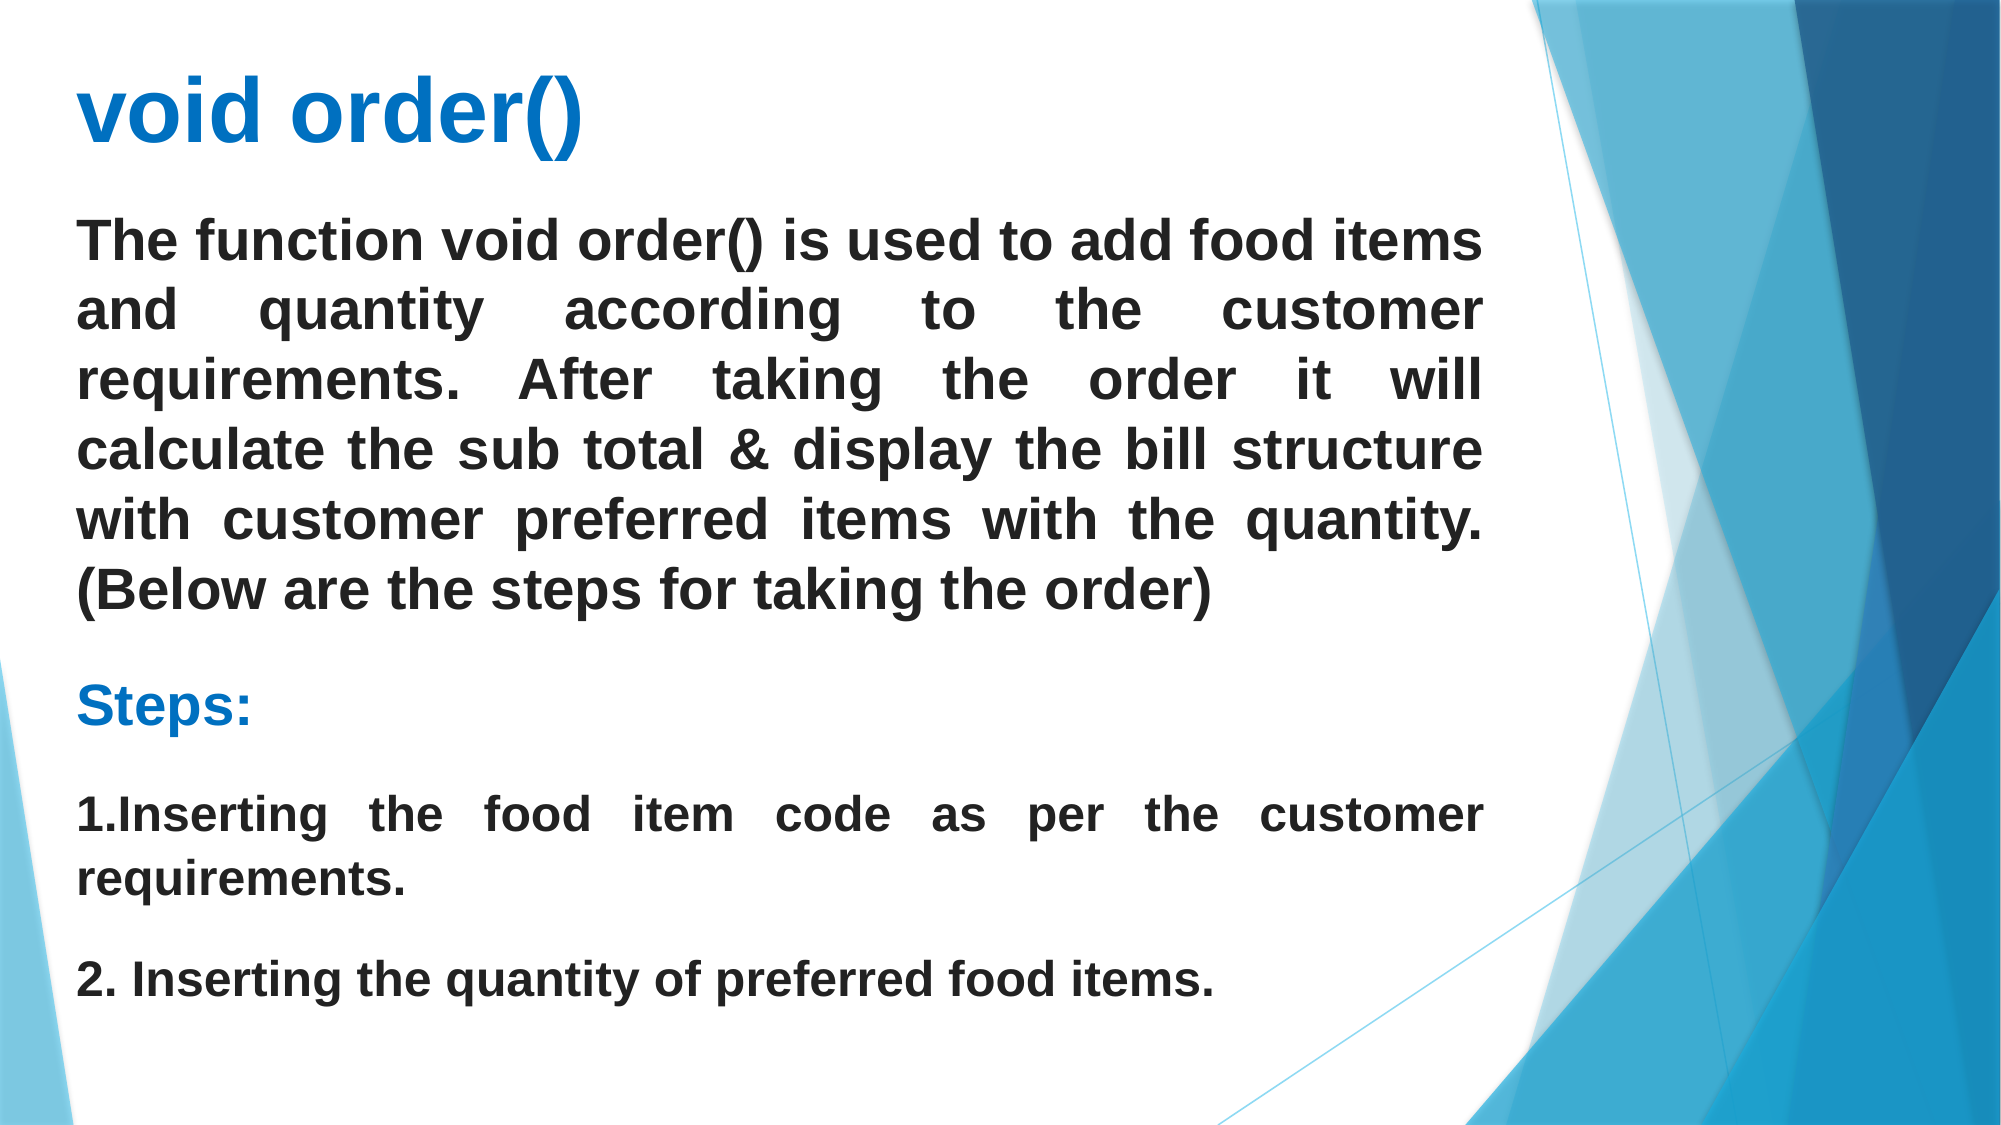

void order()
The function void order() is used to add food items and quantity according to the customer requirements. After taking the order it will calculate the sub total & display the bill structure with customer preferred items with the quantity. (Below are the steps for taking the order)
Steps:
1.Inserting the food item code as per the customer requirements.
2. Inserting the quantity of preferred food items.